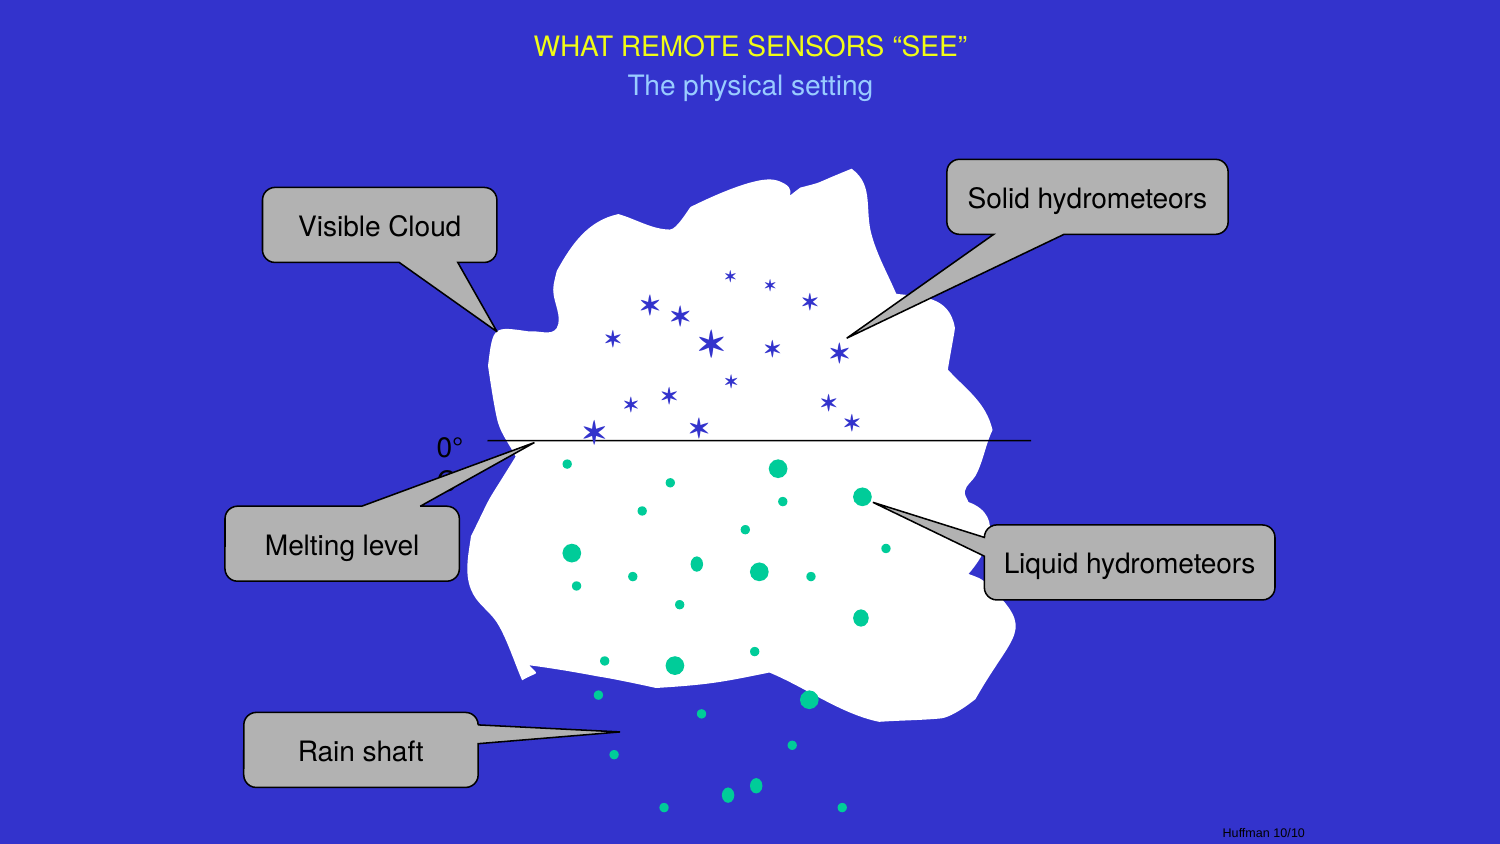

WHAT REMOTE SENSORS “SEE”
The physical setting
Solid hydrometeors

Visible Cloud
∗
∗
∗
∗
∗
∗
∗
∗
∗
∗
∗
∗
∗
∗
∗
∗
0°C

Melting level

Liquid hydrometeors

Rain shaft

Huffman 10/10